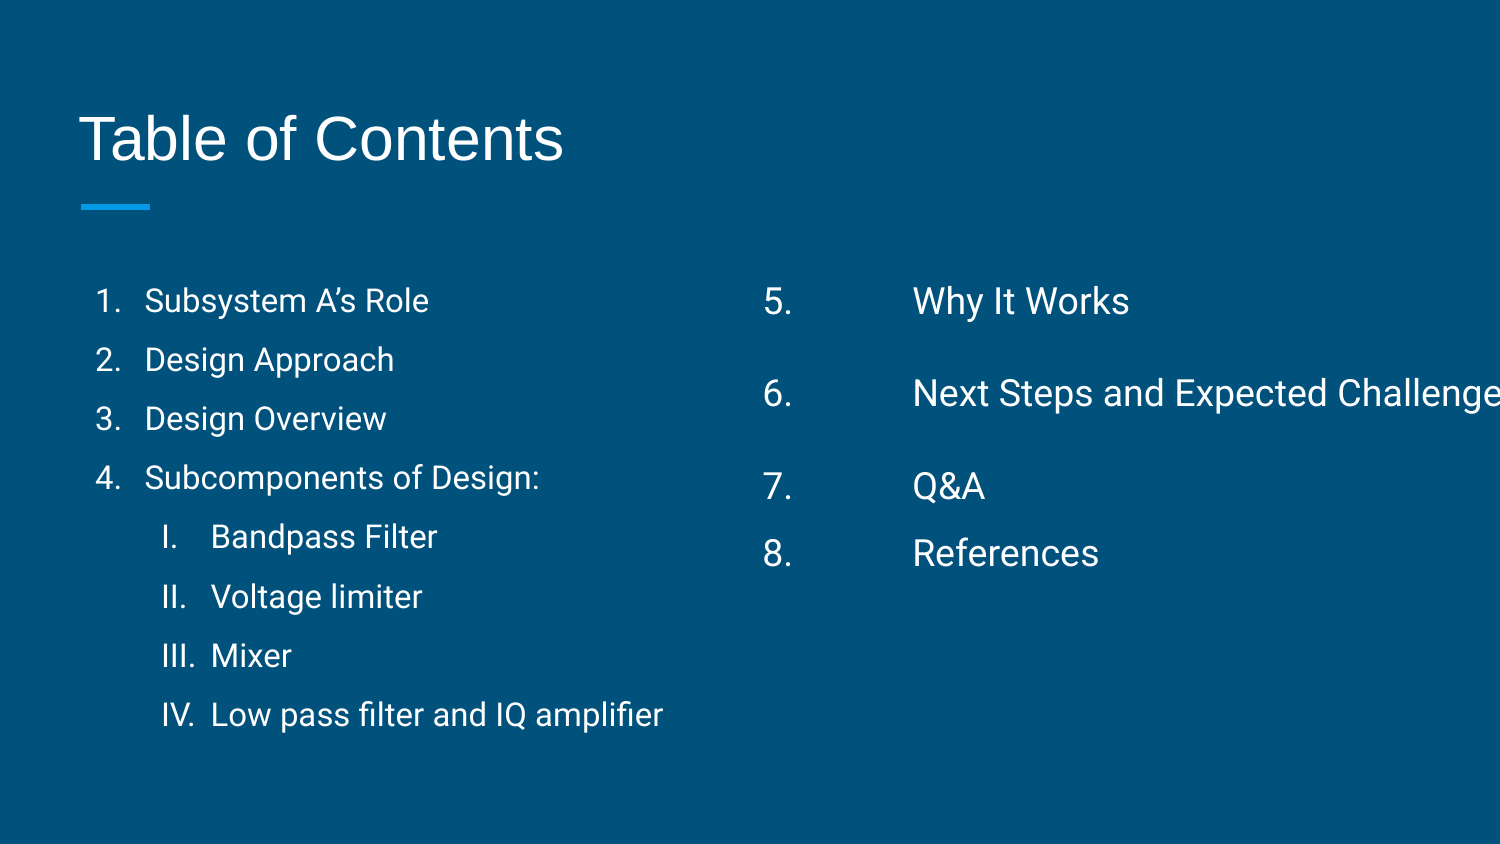

# Table of Contents

5.	Why It Works
6.	Next Steps and Expected Challenges
7.	Q&A
8.	References
Subsystem A’s Role
Design Approach
Design Overview
Subcomponents of Design:
Bandpass Filter
Voltage limiter
Mixer
Low pass filter and IQ amplifier